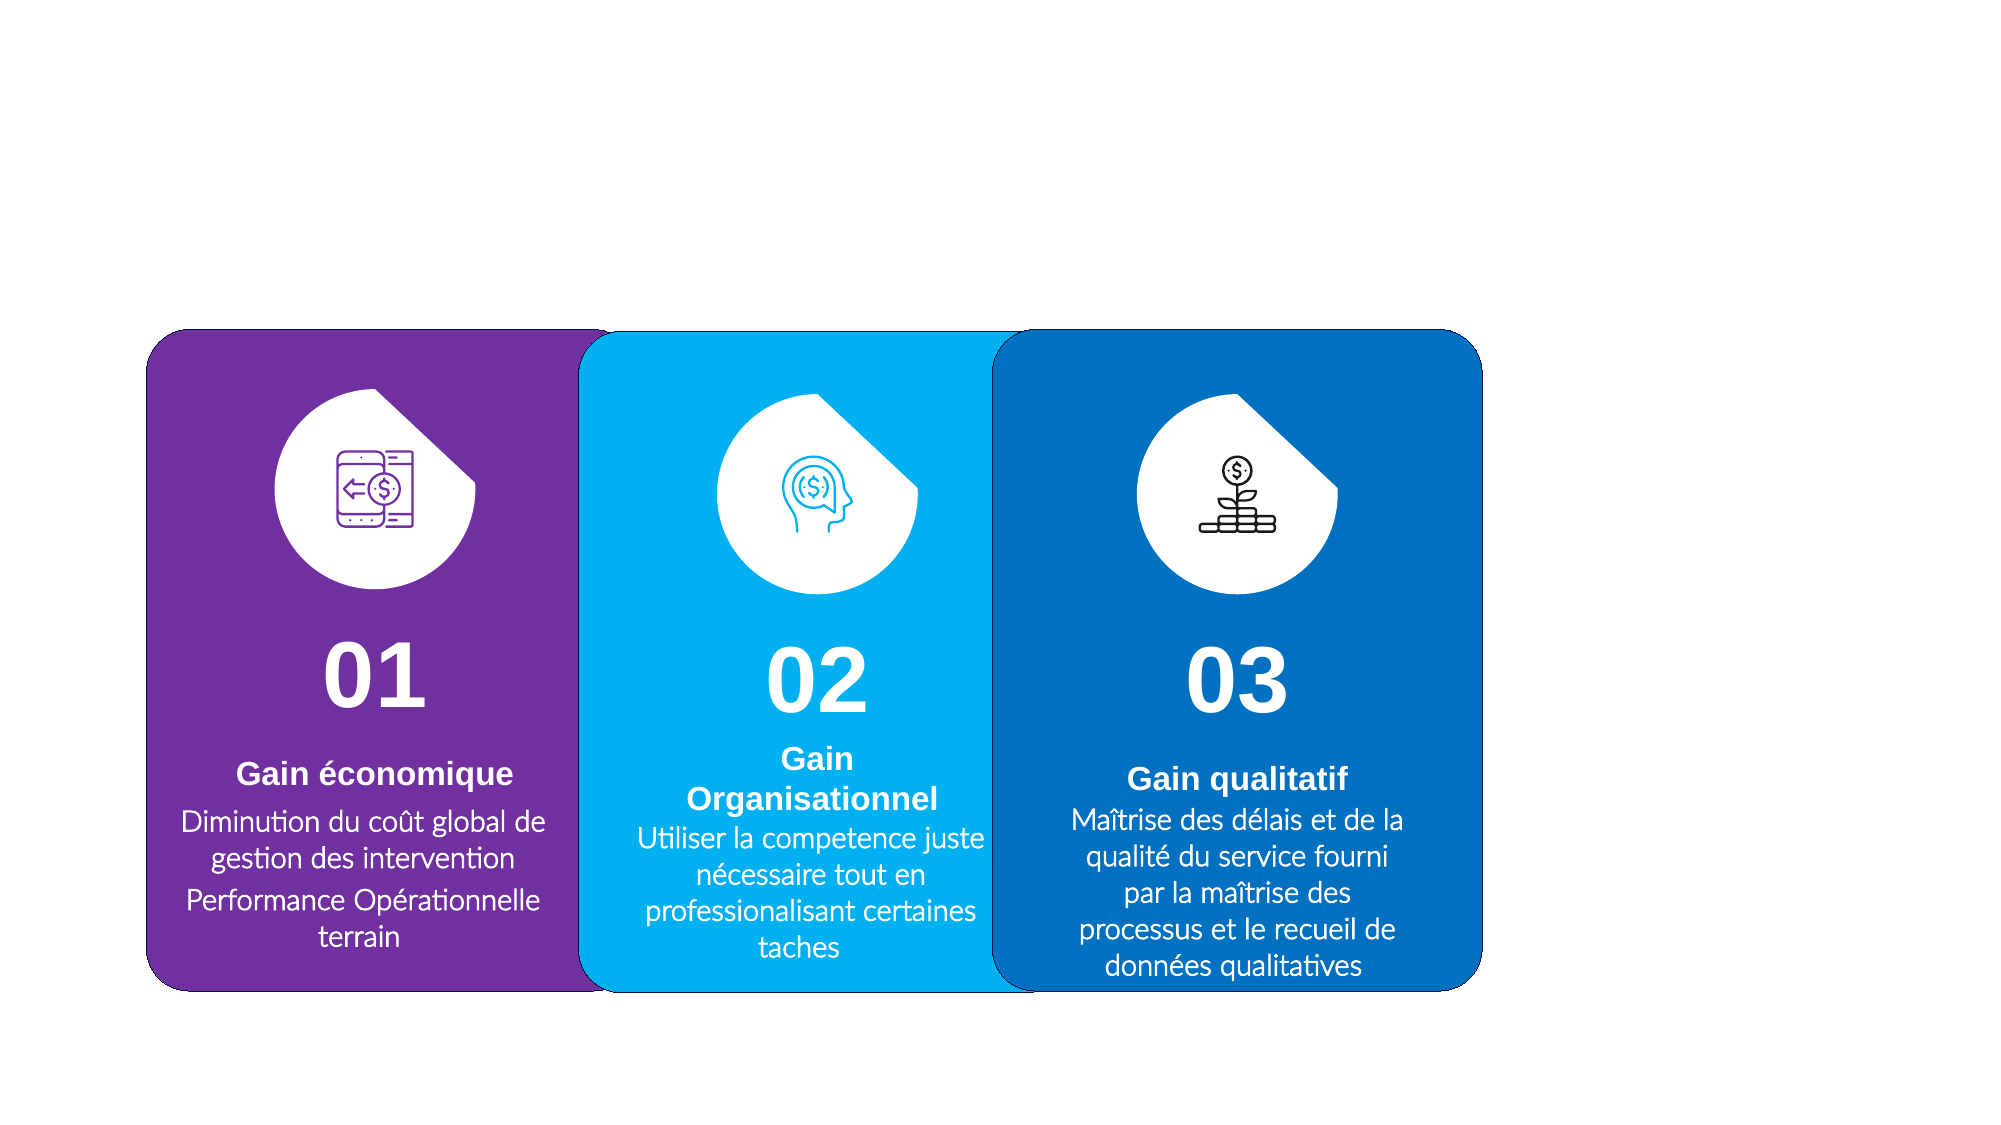

01
Gain économique
Diminution du coût global de gestion des intervention
Performance Opérationnelle terrain

03
Gain qualitatif
Maîtrise des délais et de la qualité du service fourni par la maîtrise des processus et le recueil de données qualitatives

02
Gain Organisationnel
Utiliser la competence juste nécessaire tout en professionalisant certaines taches